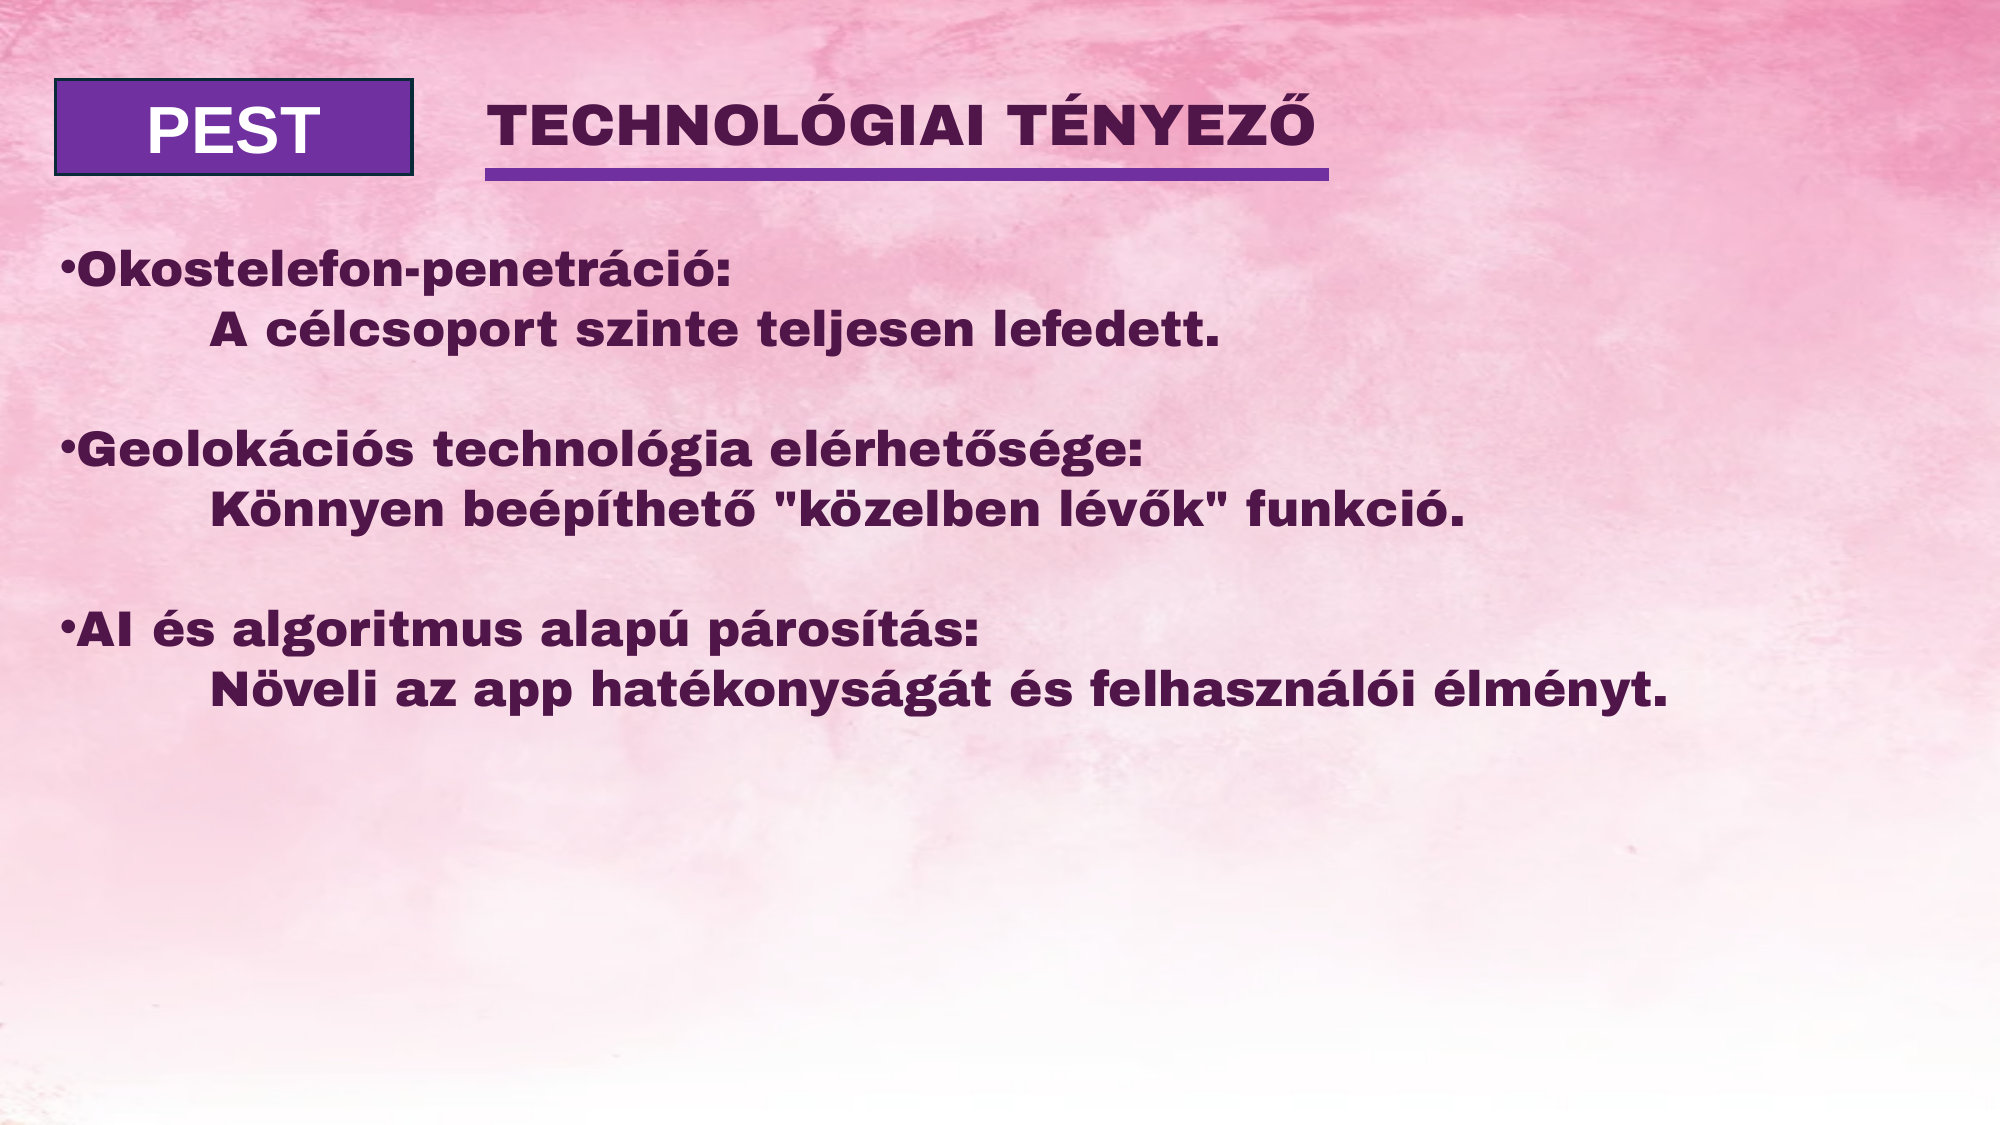

PEST
TECHNOLÓGIAI TÉNYEZŐ
Okostelefon-penetráció:
	A célcsoport szinte teljesen lefedett.

Geolokációs technológia elérhetősége:
	Könnyen beépíthető "közelben lévők" funkció.

AI és algoritmus alapú párosítás:
	Növeli az app hatékonyságát és felhasználói élményt.